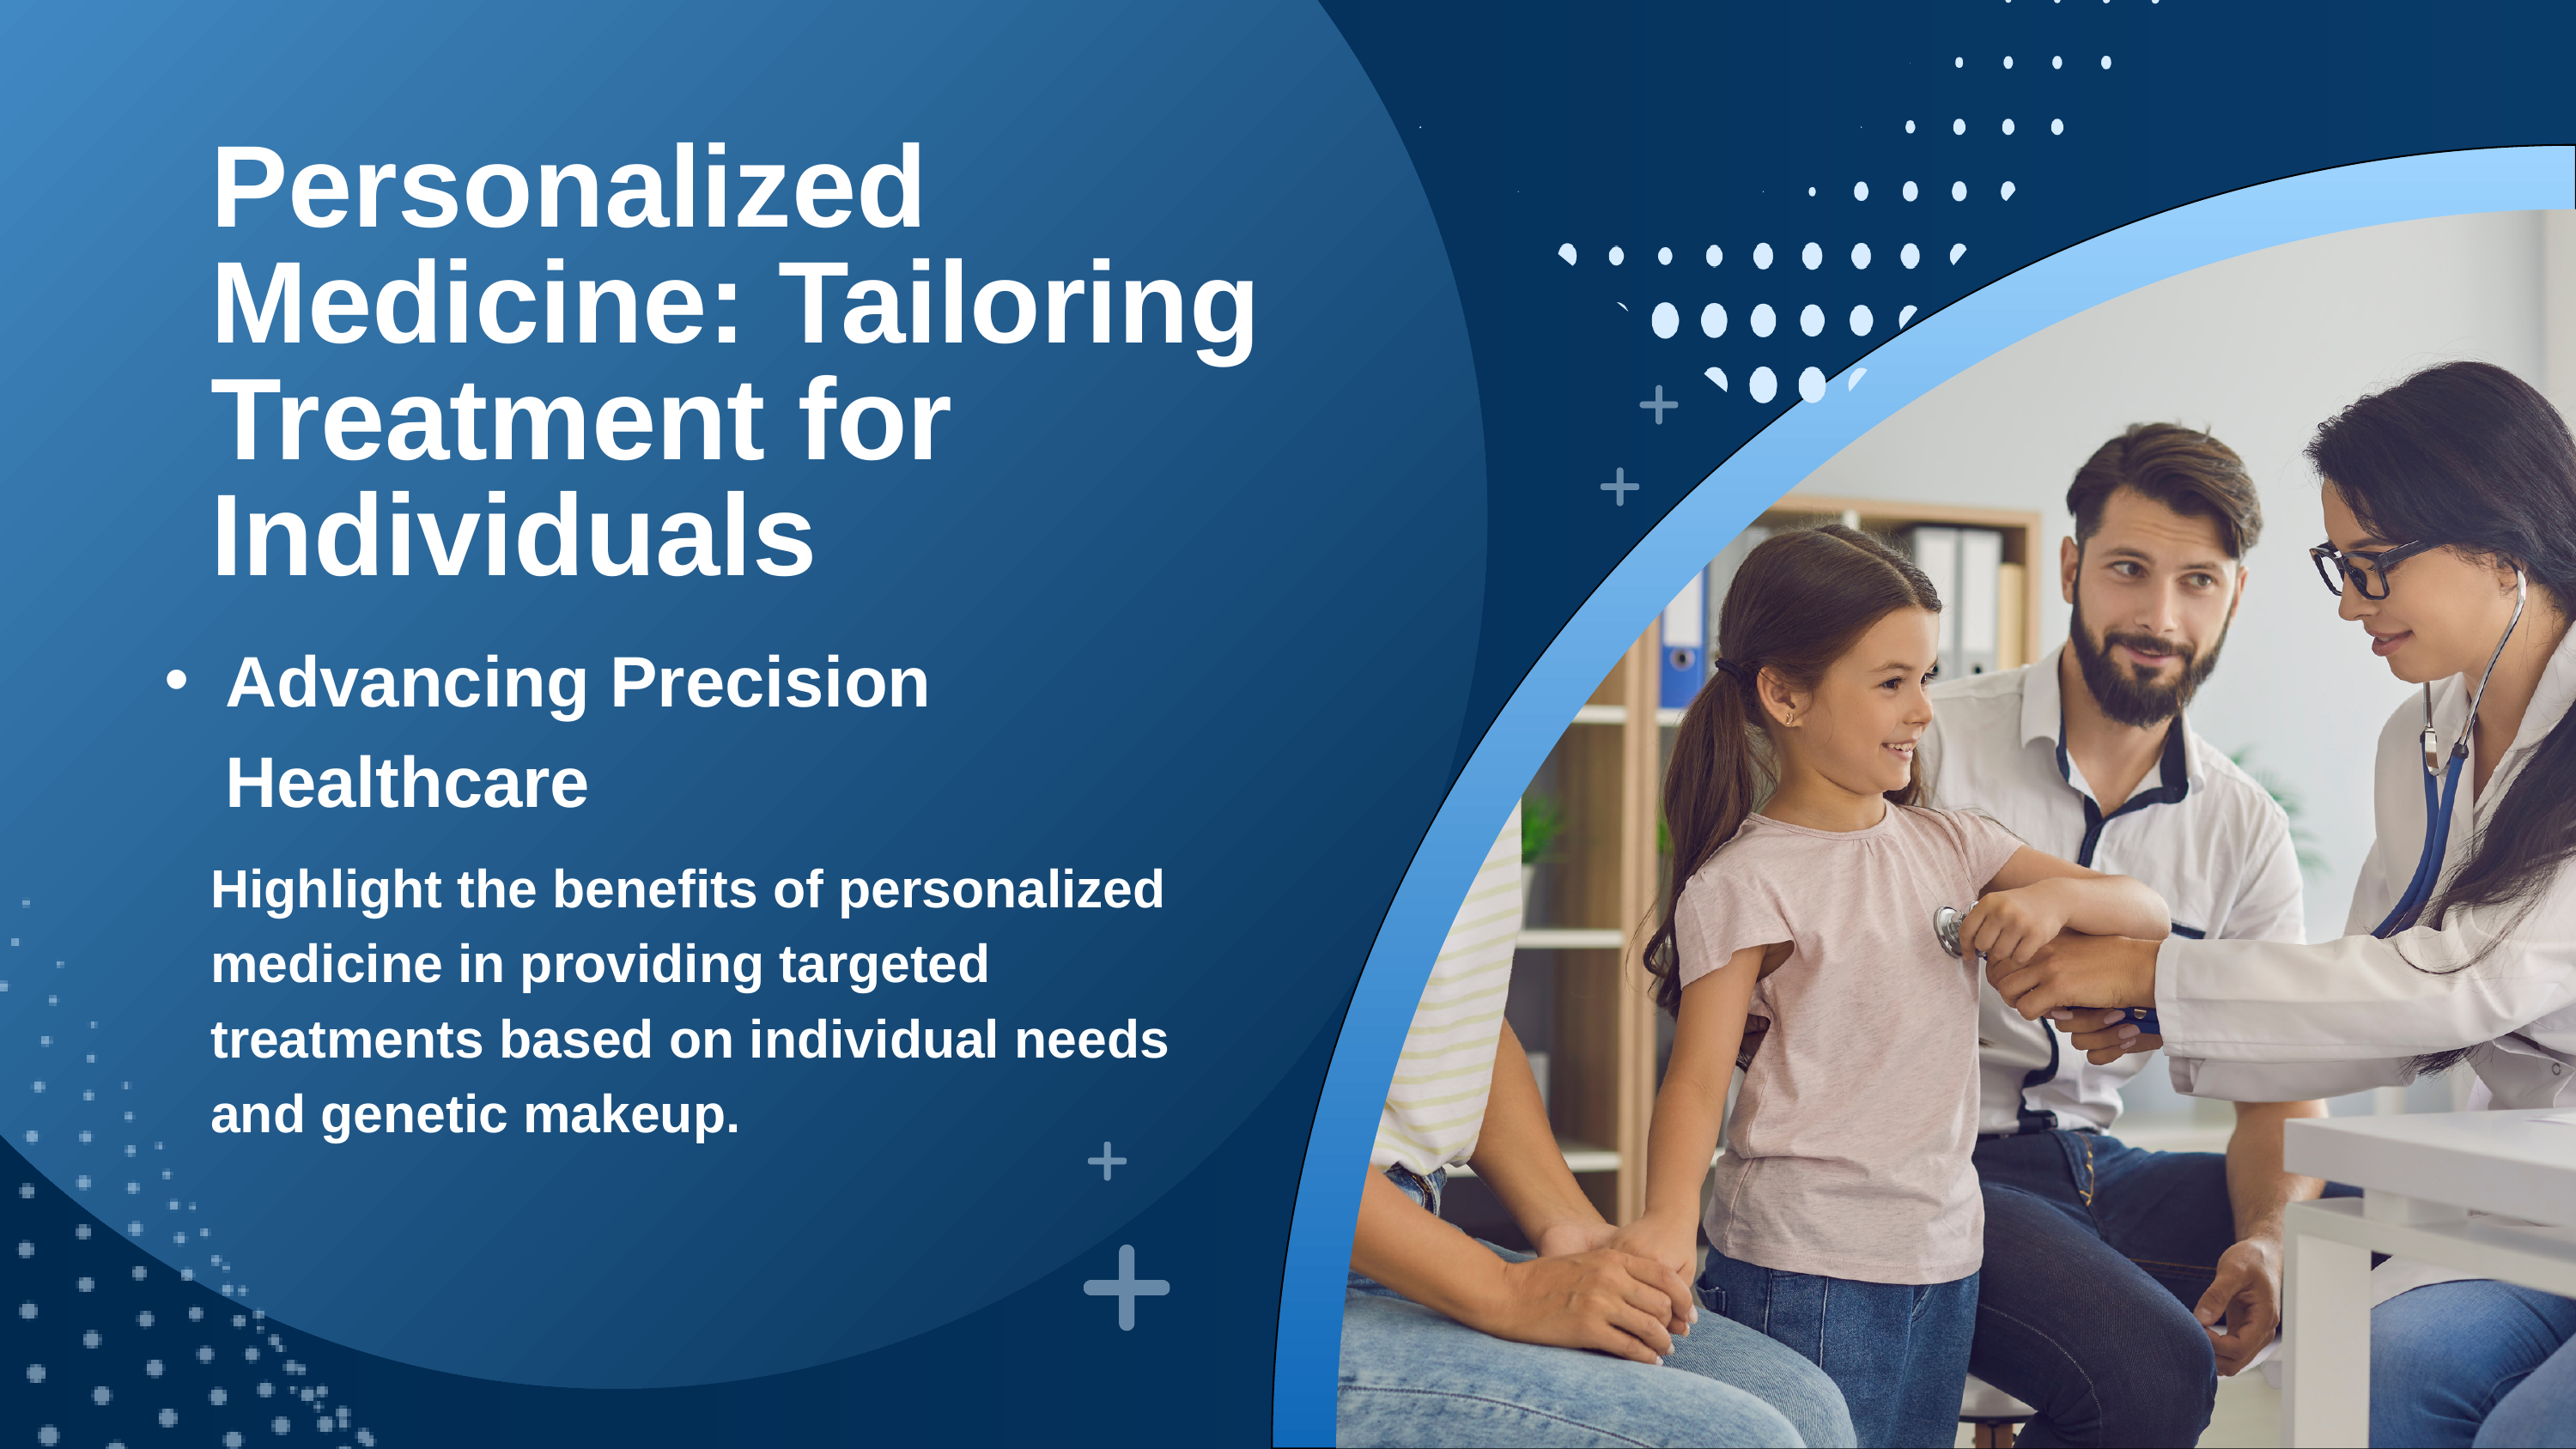

Personalized Medicine: Tailoring Treatment for Individuals

Advancing Precision Healthcare

Highlight the benefits of personalized medicine in providing targeted treatments based on individual needs and genetic makeup.